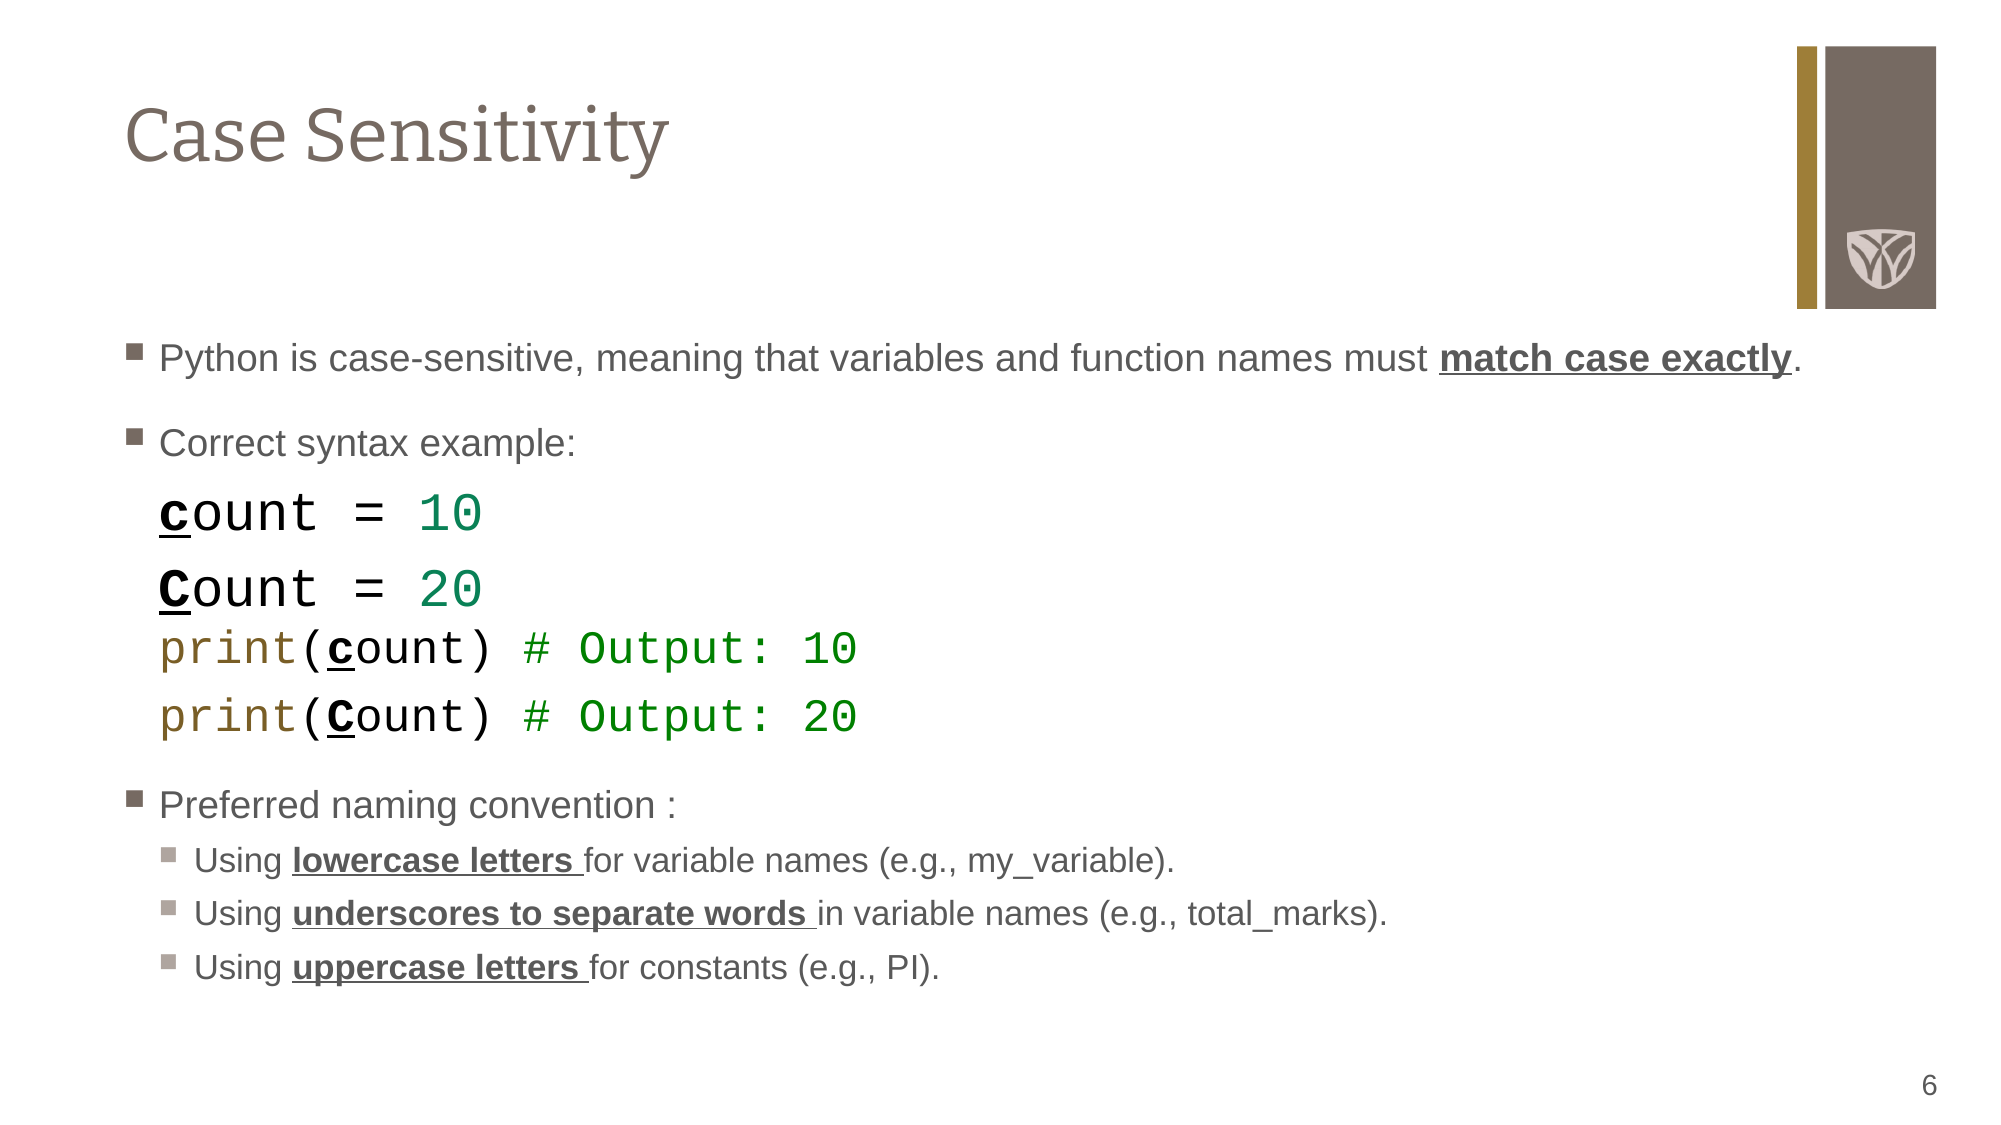

# Case Sensitivity
Python is case-sensitive, meaning that variables and function names must match case exactly.
Correct syntax example:
count = 10
Count = 20
print(count) # Output: 10
print(Count) # Output: 20
Preferred naming convention :
Using lowercase letters for variable names (e.g., my_variable).
Using underscores to separate words in variable names (e.g., total_marks).
Using uppercase letters for constants (e.g., PI).

6